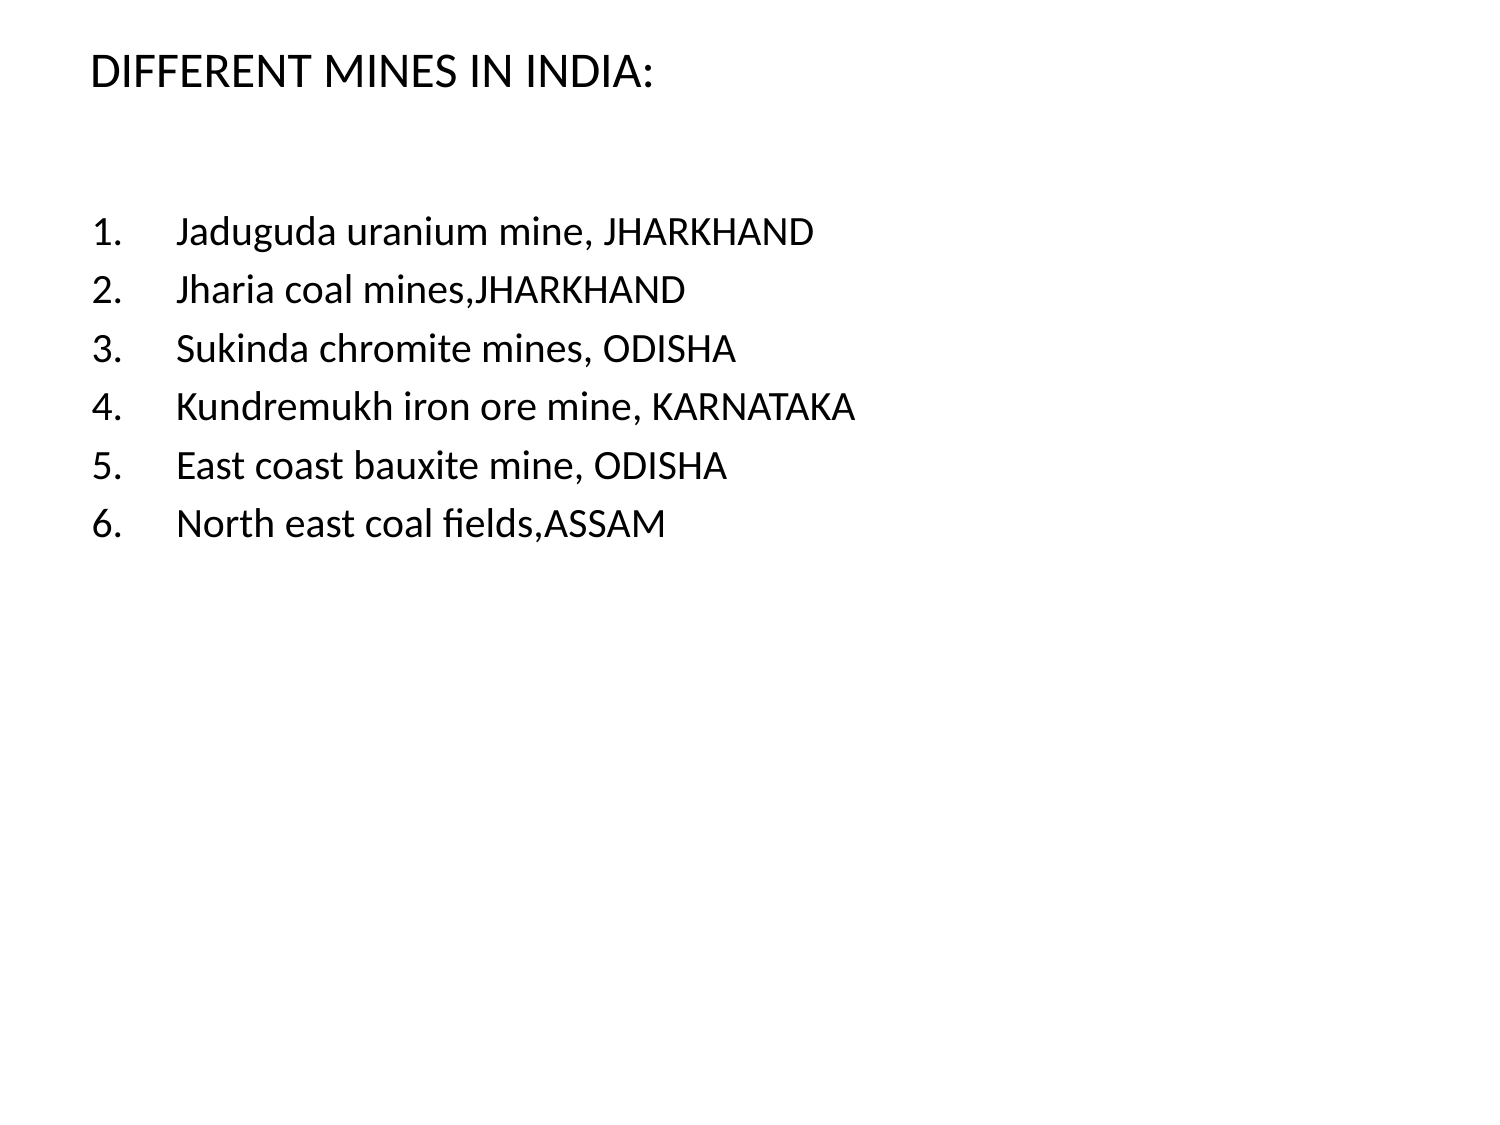

# DIFFERENT MINES IN INDIA:
Jaduguda uranium mine, JHARKHAND
Jharia coal mines,JHARKHAND
Sukinda chromite mines, ODISHA
Kundremukh iron ore mine, KARNATAKA
East coast bauxite mine, ODISHA
North east coal fields,ASSAM